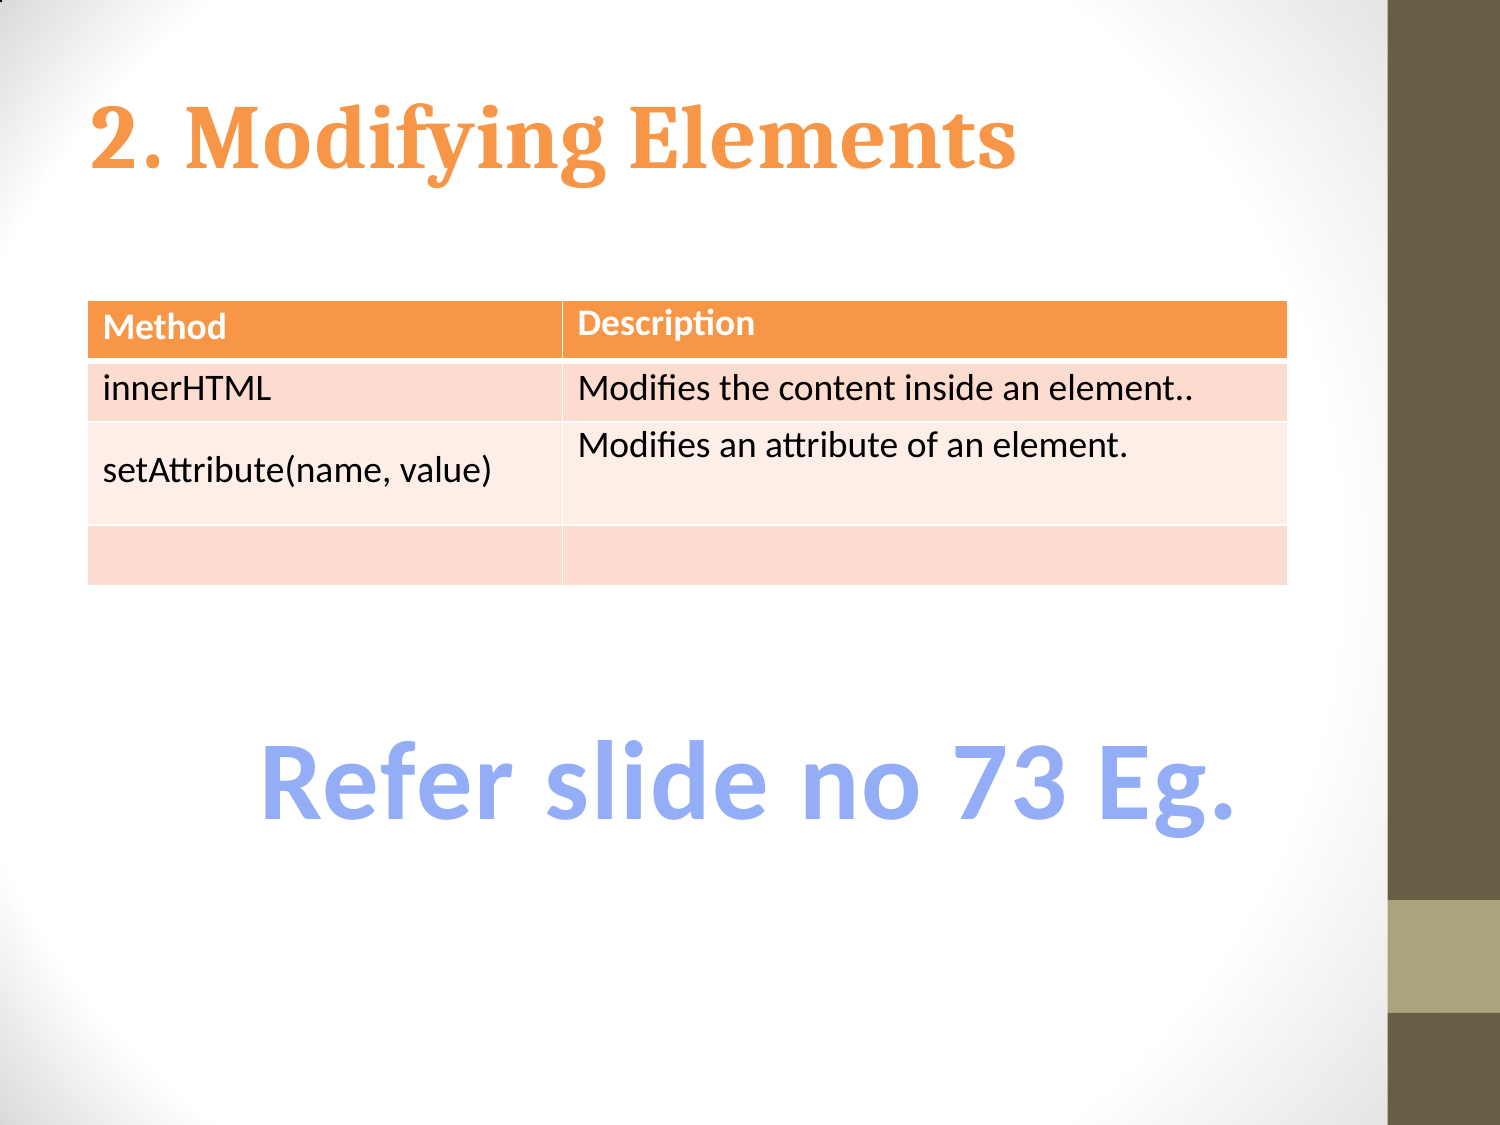

# 2. Modifying Elements
| Method | Description |
| --- | --- |
| innerHTML | Modifies the content inside an element.. |
| setAttribute(name, value) | Modifies an attribute of an element. |
|  |  |

Refer slide no 73 Eg.